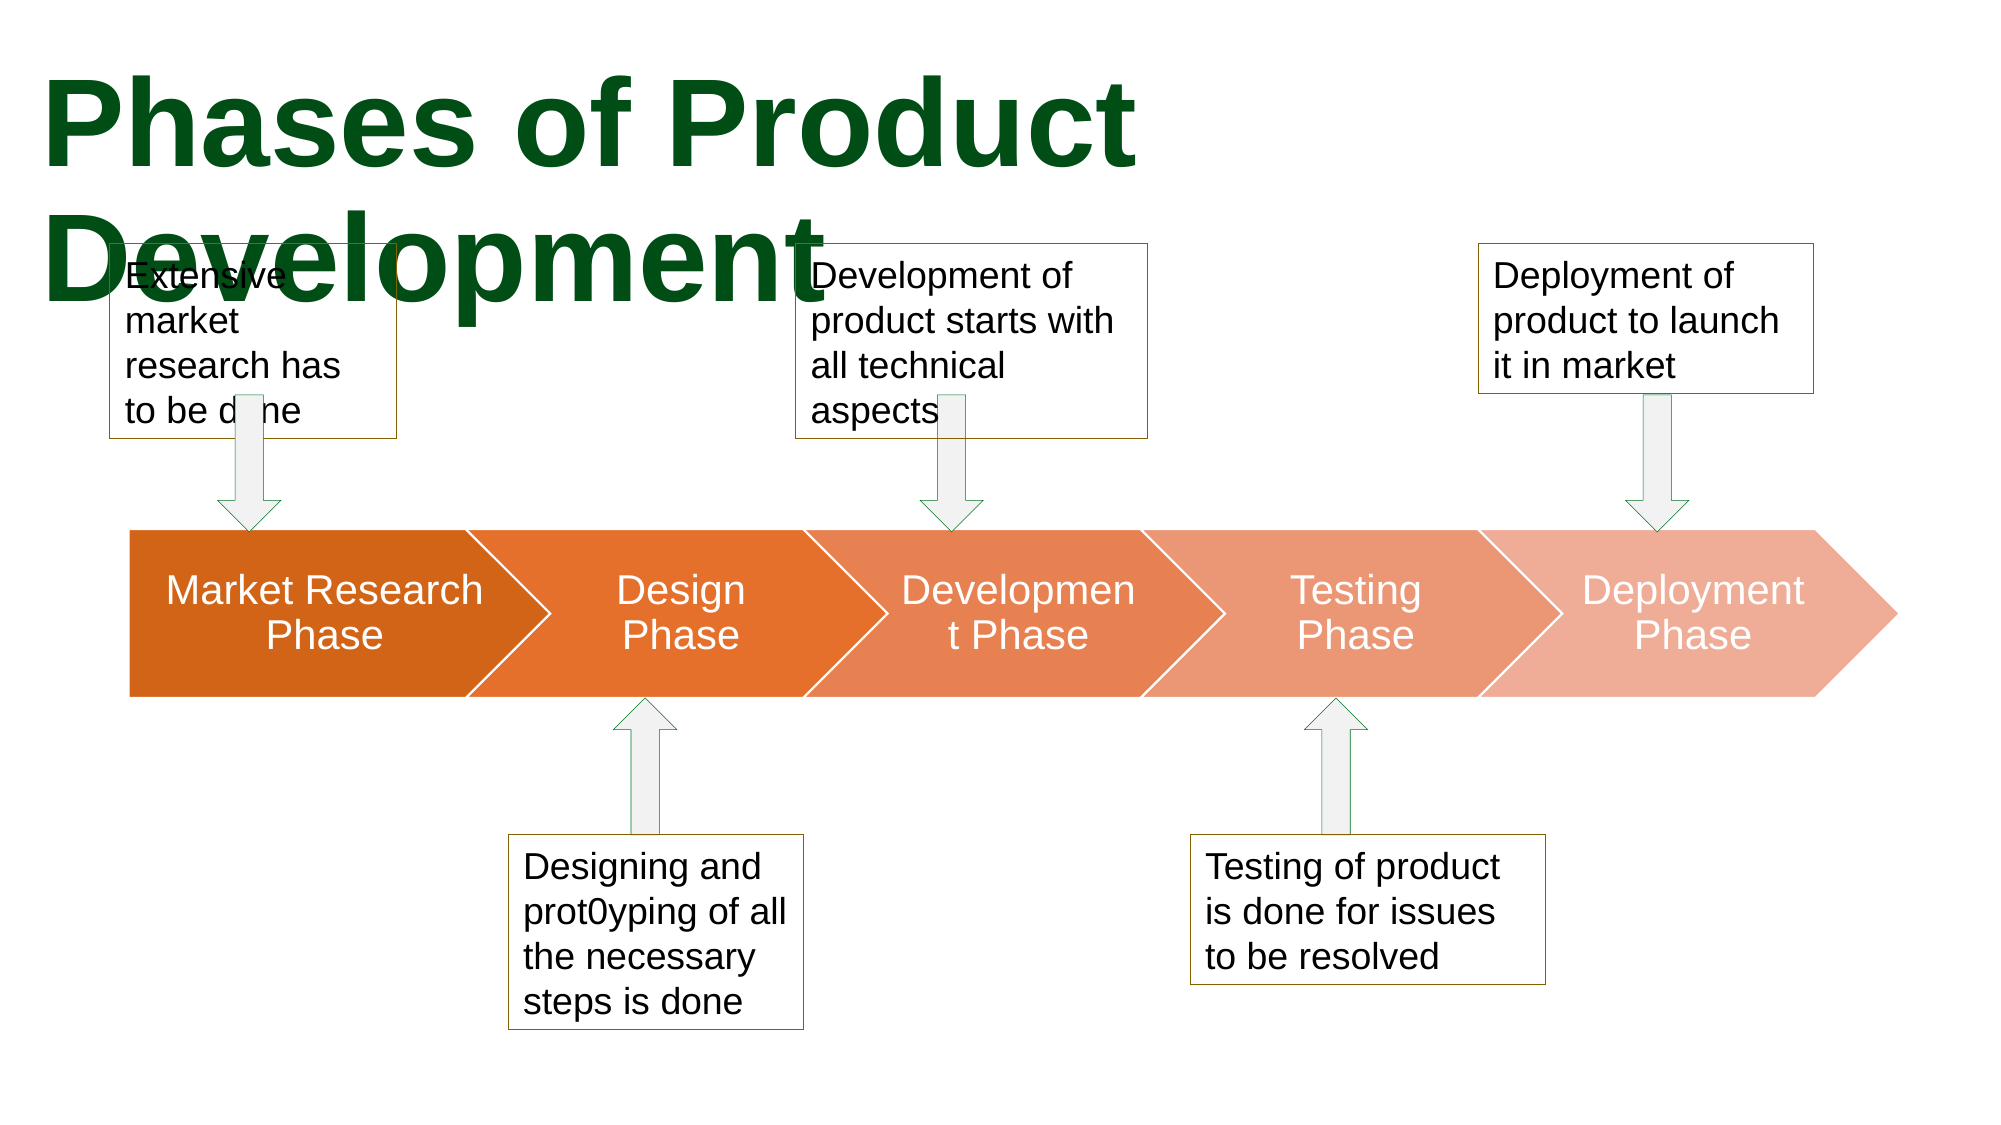

Phases of Product Development
Development of product starts with all technical aspects
Deployment of product to launch it in market
Extensive market research has to be done

Market Research Phase
Design Phase
Development Phase
Testing Phase
Deployment Phase

Designing and prot0yping of all the necessary steps is done
Testing of product is done for issues to be resolved